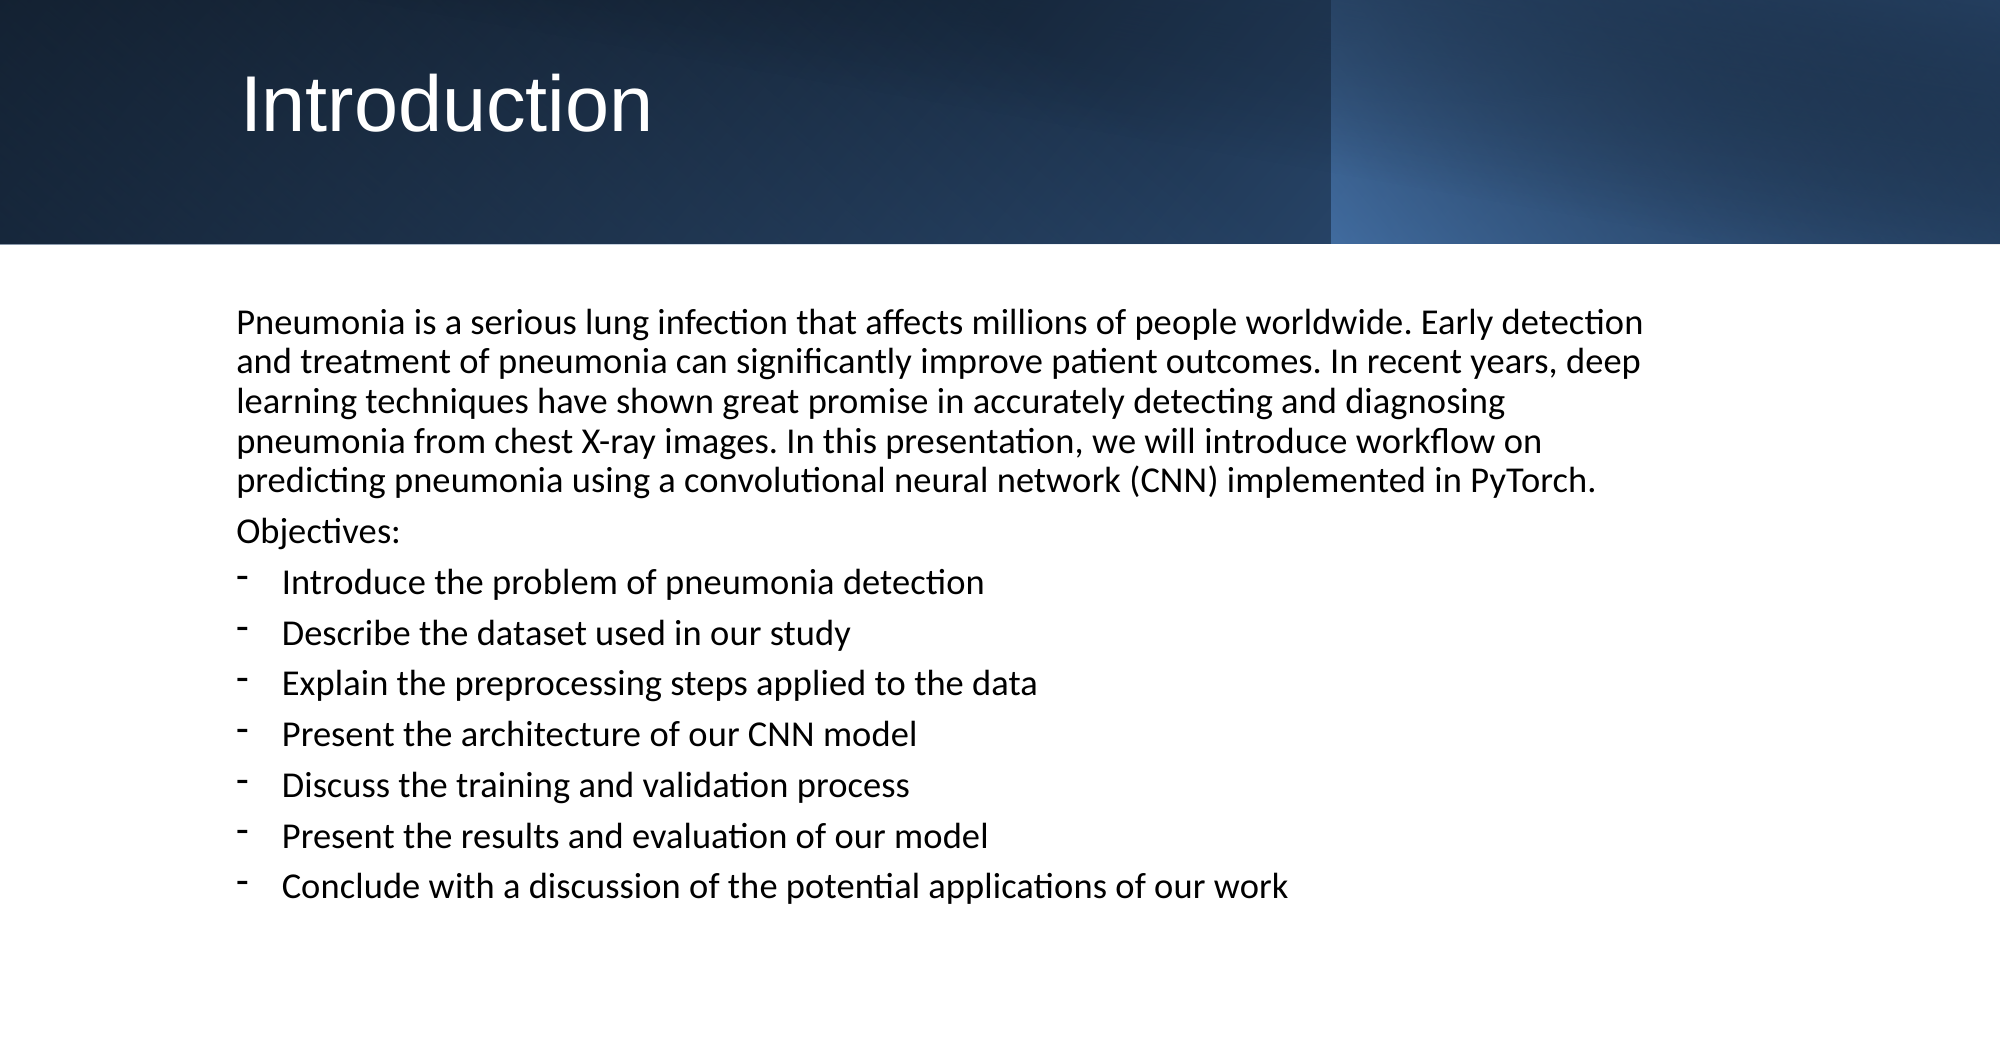

# Introduction
Pneumonia is a serious lung infection that affects millions of people worldwide. Early detection and treatment of pneumonia can significantly improve patient outcomes. In recent years, deep learning techniques have shown great promise in accurately detecting and diagnosing pneumonia from chest X-ray images. In this presentation, we will introduce workflow on predicting pneumonia using a convolutional neural network (CNN) implemented in PyTorch.
Objectives:
Introduce the problem of pneumonia detection
Describe the dataset used in our study
Explain the preprocessing steps applied to the data
Present the architecture of our CNN model
Discuss the training and validation process
Present the results and evaluation of our model
Conclude with a discussion of the potential applications of our work